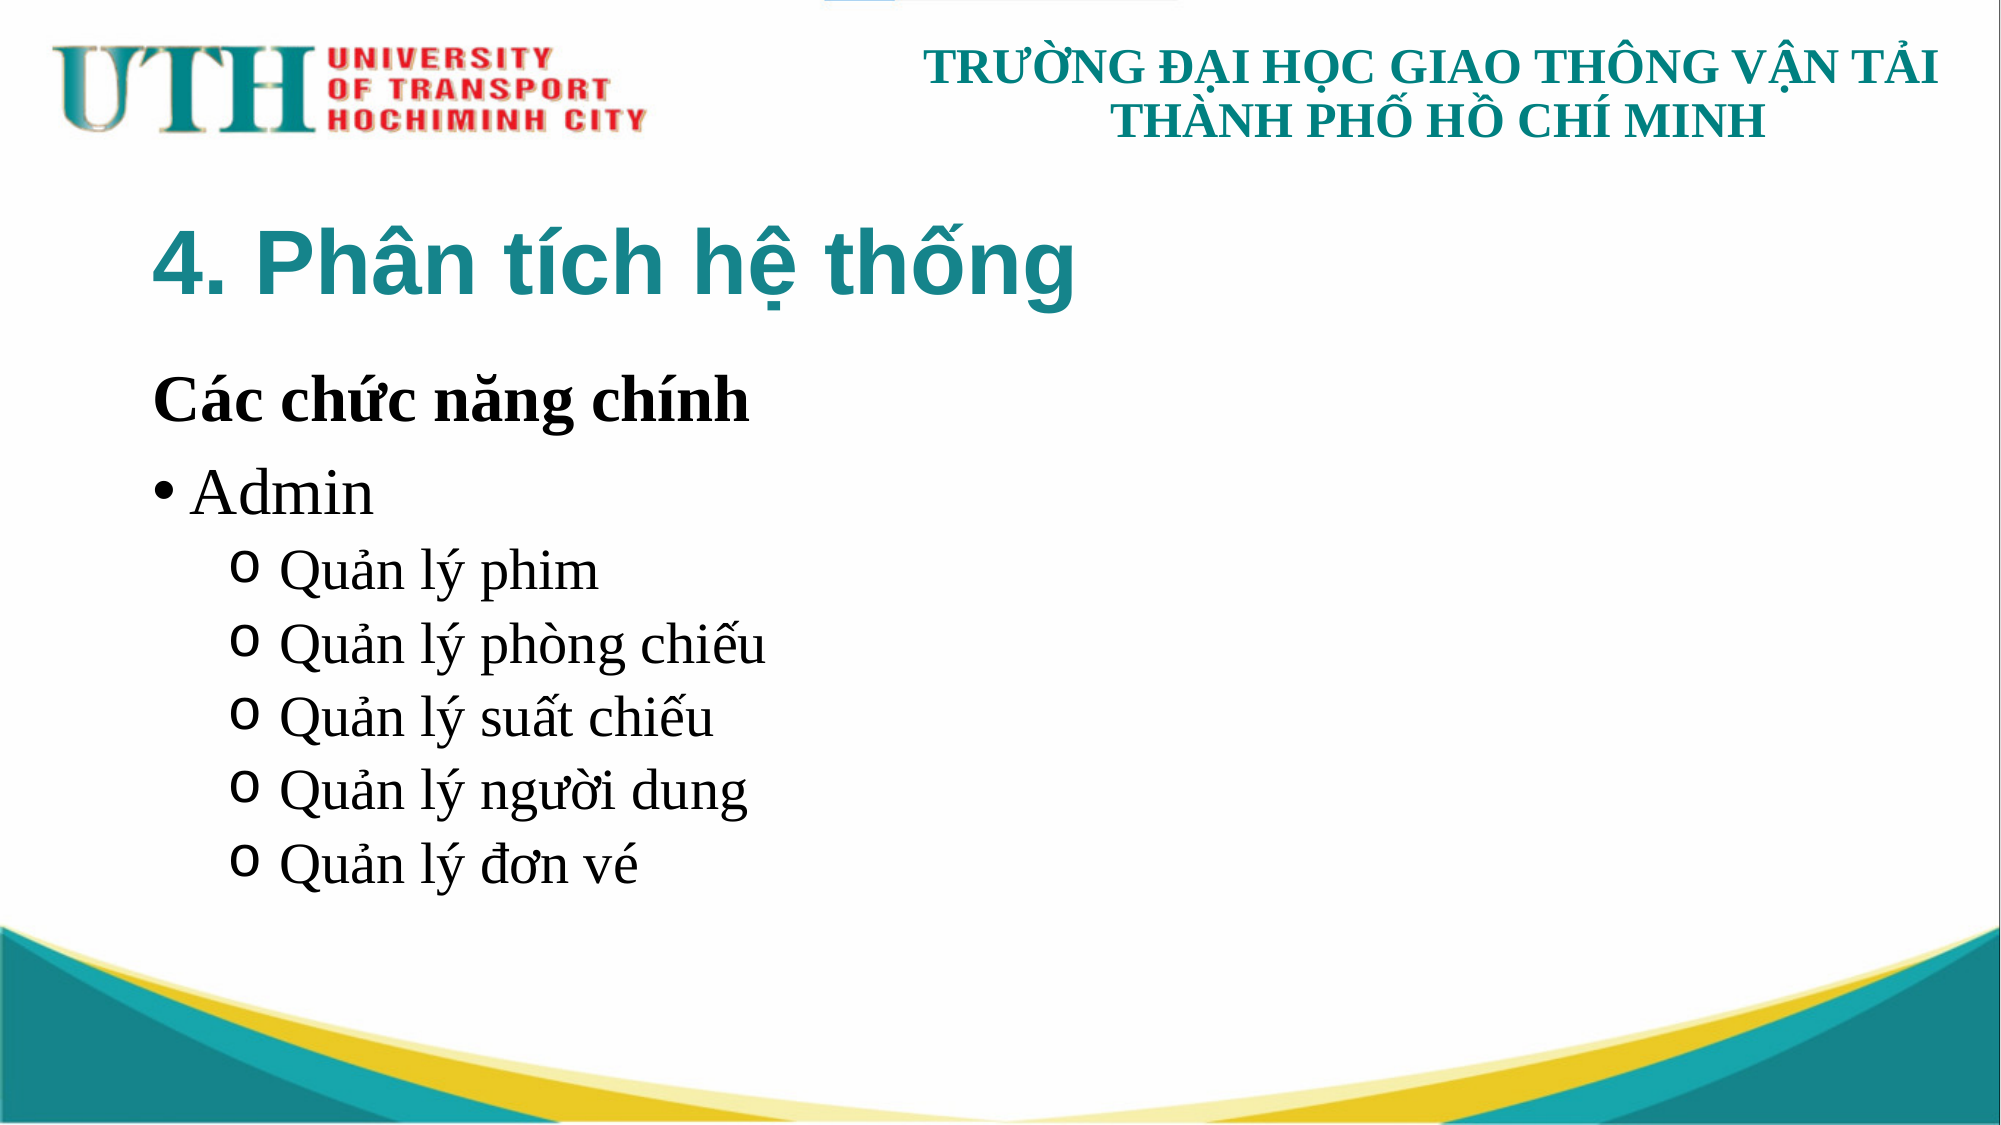

# 4. Phân tích hệ thống
Các chức năng chính
Admin
 Quản lý phim
 Quản lý phòng chiếu
 Quản lý suất chiếu
 Quản lý người dung
 Quản lý đơn vé